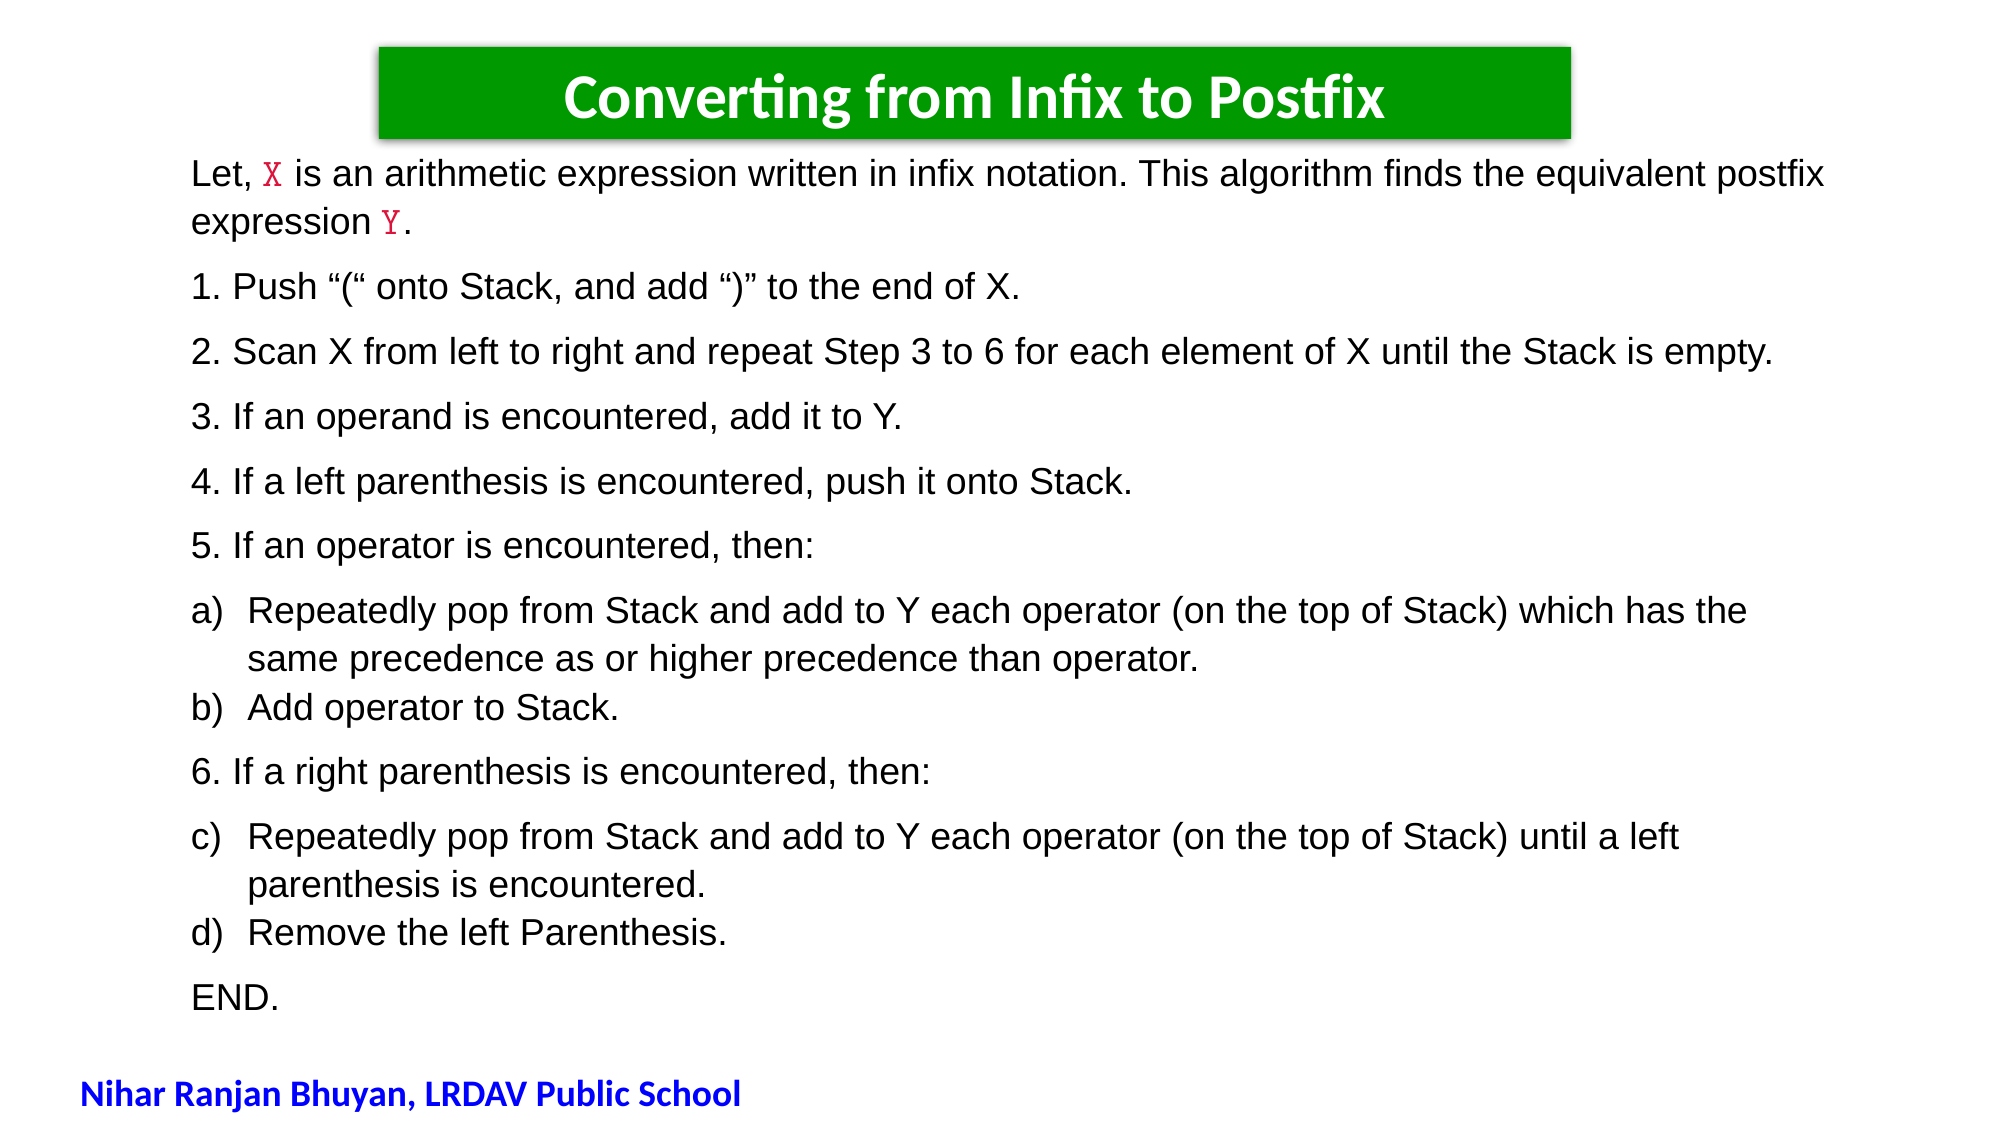

Converting from Infix to Postfix
Let, X is an arithmetic expression written in infix notation. This algorithm finds the equivalent postfix expression Y.
1. Push “(“ onto Stack, and add “)” to the end of X.
2. Scan X from left to right and repeat Step 3 to 6 for each element of X until the Stack is empty.
3. If an operand is encountered, add it to Y.
4. If a left parenthesis is encountered, push it onto Stack.
5. If an operator is encountered, then:
Repeatedly pop from Stack and add to Y each operator (on the top of Stack) which has the same precedence as or higher precedence than operator.
Add operator to Stack.
6. If a right parenthesis is encountered, then:
Repeatedly pop from Stack and add to Y each operator (on the top of Stack) until a left parenthesis is encountered.
Remove the left Parenthesis.
END.
Nihar Ranjan Bhuyan, LRDAV Public School